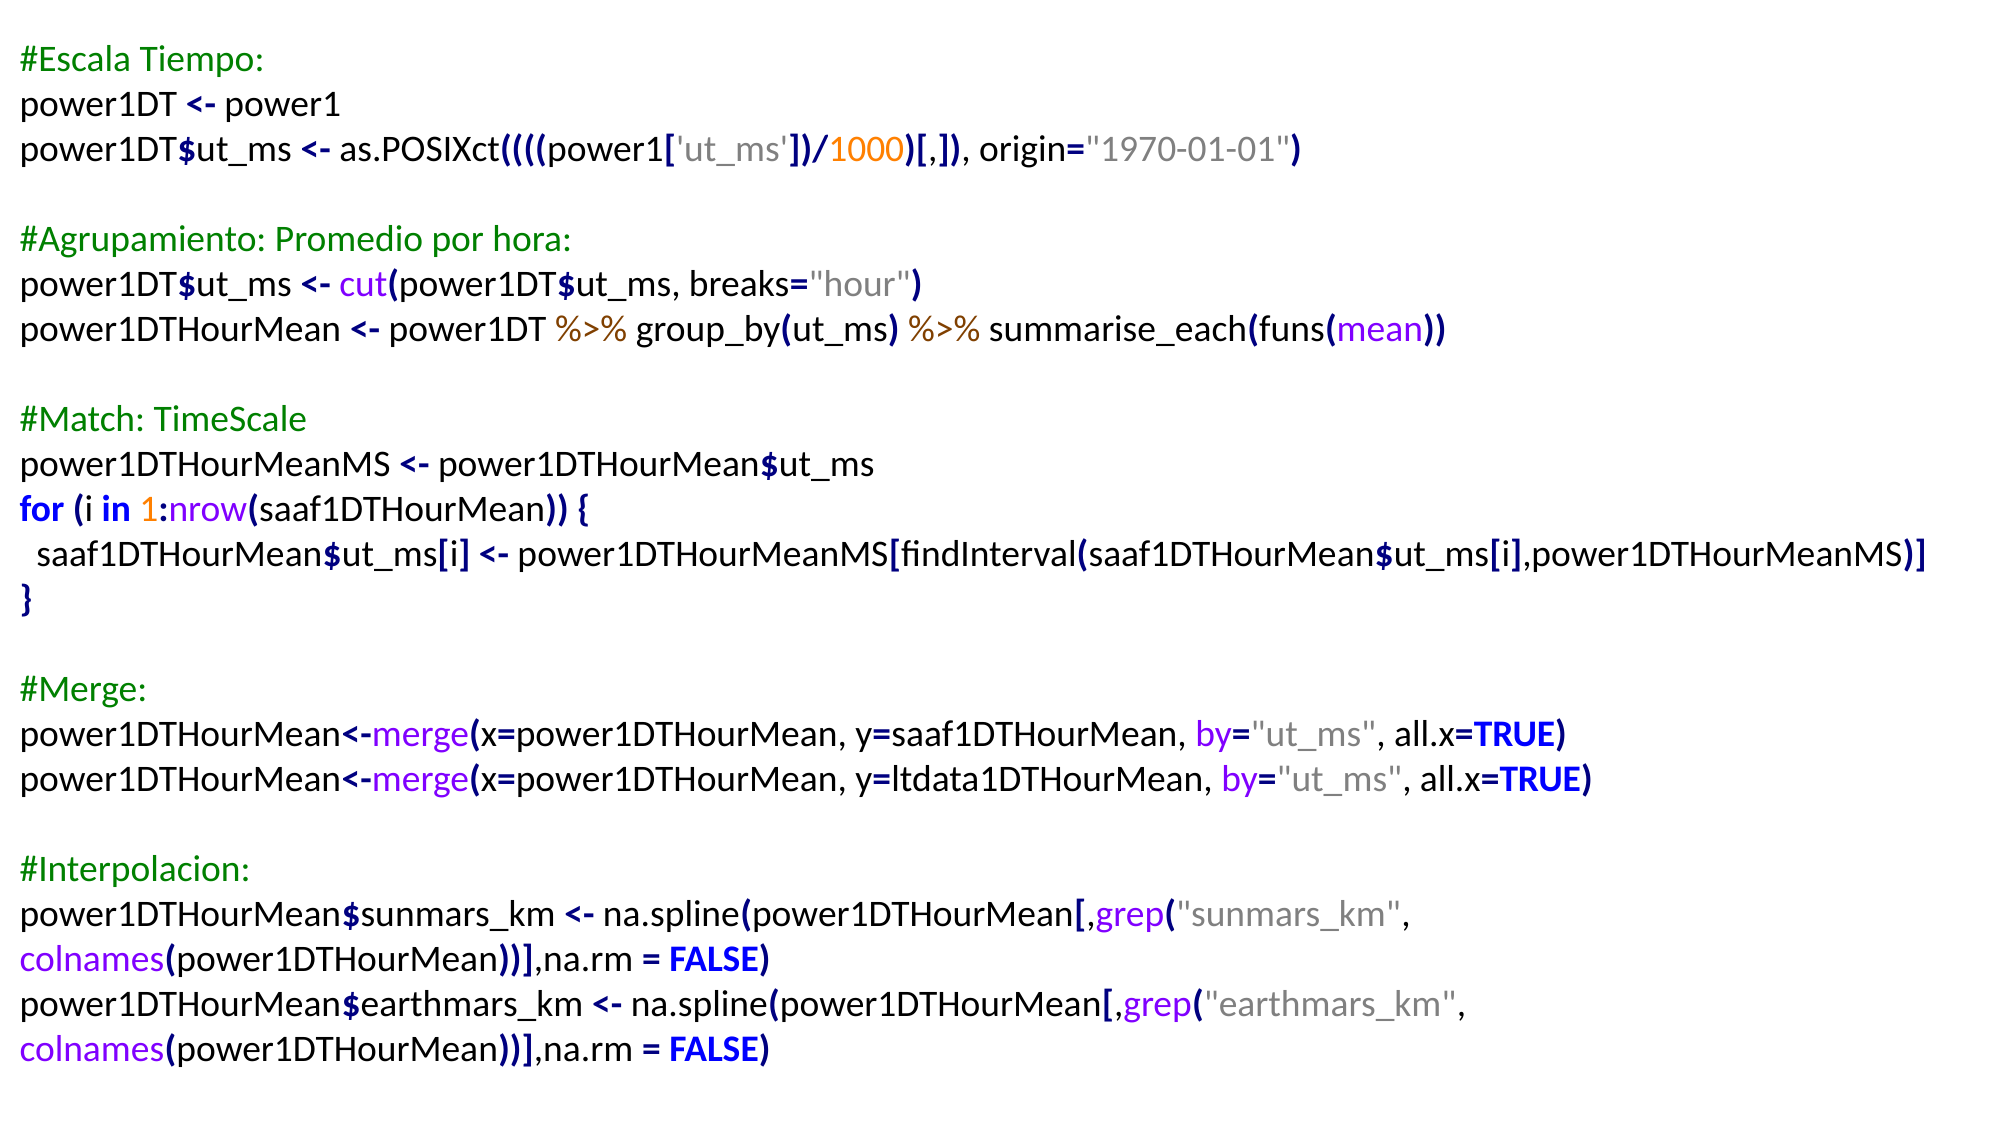

#Escala Tiempo:
power1DT <- power1
power1DT$ut_ms <- as.POSIXct((((power1['ut_ms'])/1000)[,]), origin="1970-01-01")

#Agrupamiento: Promedio por hora:
power1DT$ut_ms <- cut(power1DT$ut_ms, breaks="hour")
power1DTHourMean <- power1DT %>% group_by(ut_ms) %>% summarise_each(funs(mean))

#Match: TimeScale
power1DTHourMeanMS <- power1DTHourMean$ut_ms
for (i in 1:nrow(saaf1DTHourMean)) {
  saaf1DTHourMean$ut_ms[i] <- power1DTHourMeanMS[findInterval(saaf1DTHourMean$ut_ms[i],power1DTHourMeanMS)]
}

#Merge:
power1DTHourMean<-merge(x=power1DTHourMean, y=saaf1DTHourMean, by="ut_ms", all.x=TRUE)
power1DTHourMean<-merge(x=power1DTHourMean, y=ltdata1DTHourMean, by="ut_ms", all.x=TRUE)

#Interpolacion:
power1DTHourMean$sunmars_km <- na.spline(power1DTHourMean[,grep("sunmars_km", colnames(power1DTHourMean))],na.rm = FALSE)
power1DTHourMean$earthmars_km <- na.spline(power1DTHourMean[,grep("earthmars_km", colnames(power1DTHourMean))],na.rm = FALSE)